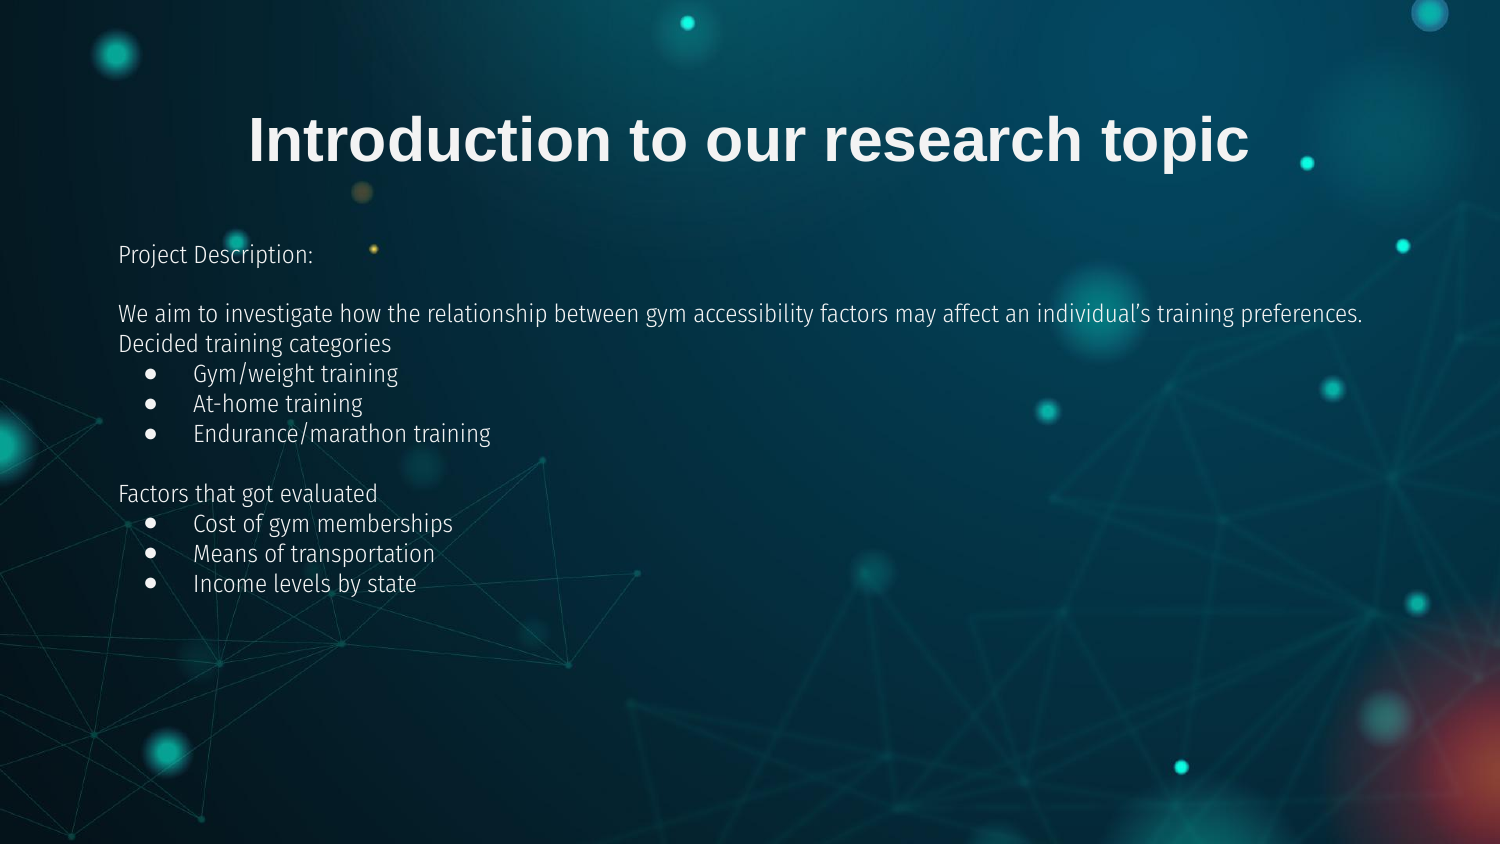

# Introduction to our research topic
Project Description:

We aim to investigate how the relationship between gym accessibility factors may affect an individual’s training preferences.
Decided training categories
Gym/weight training
At-home training
Endurance/marathon training

Factors that got evaluated
Cost of gym memberships
Means of transportation
Income levels by state